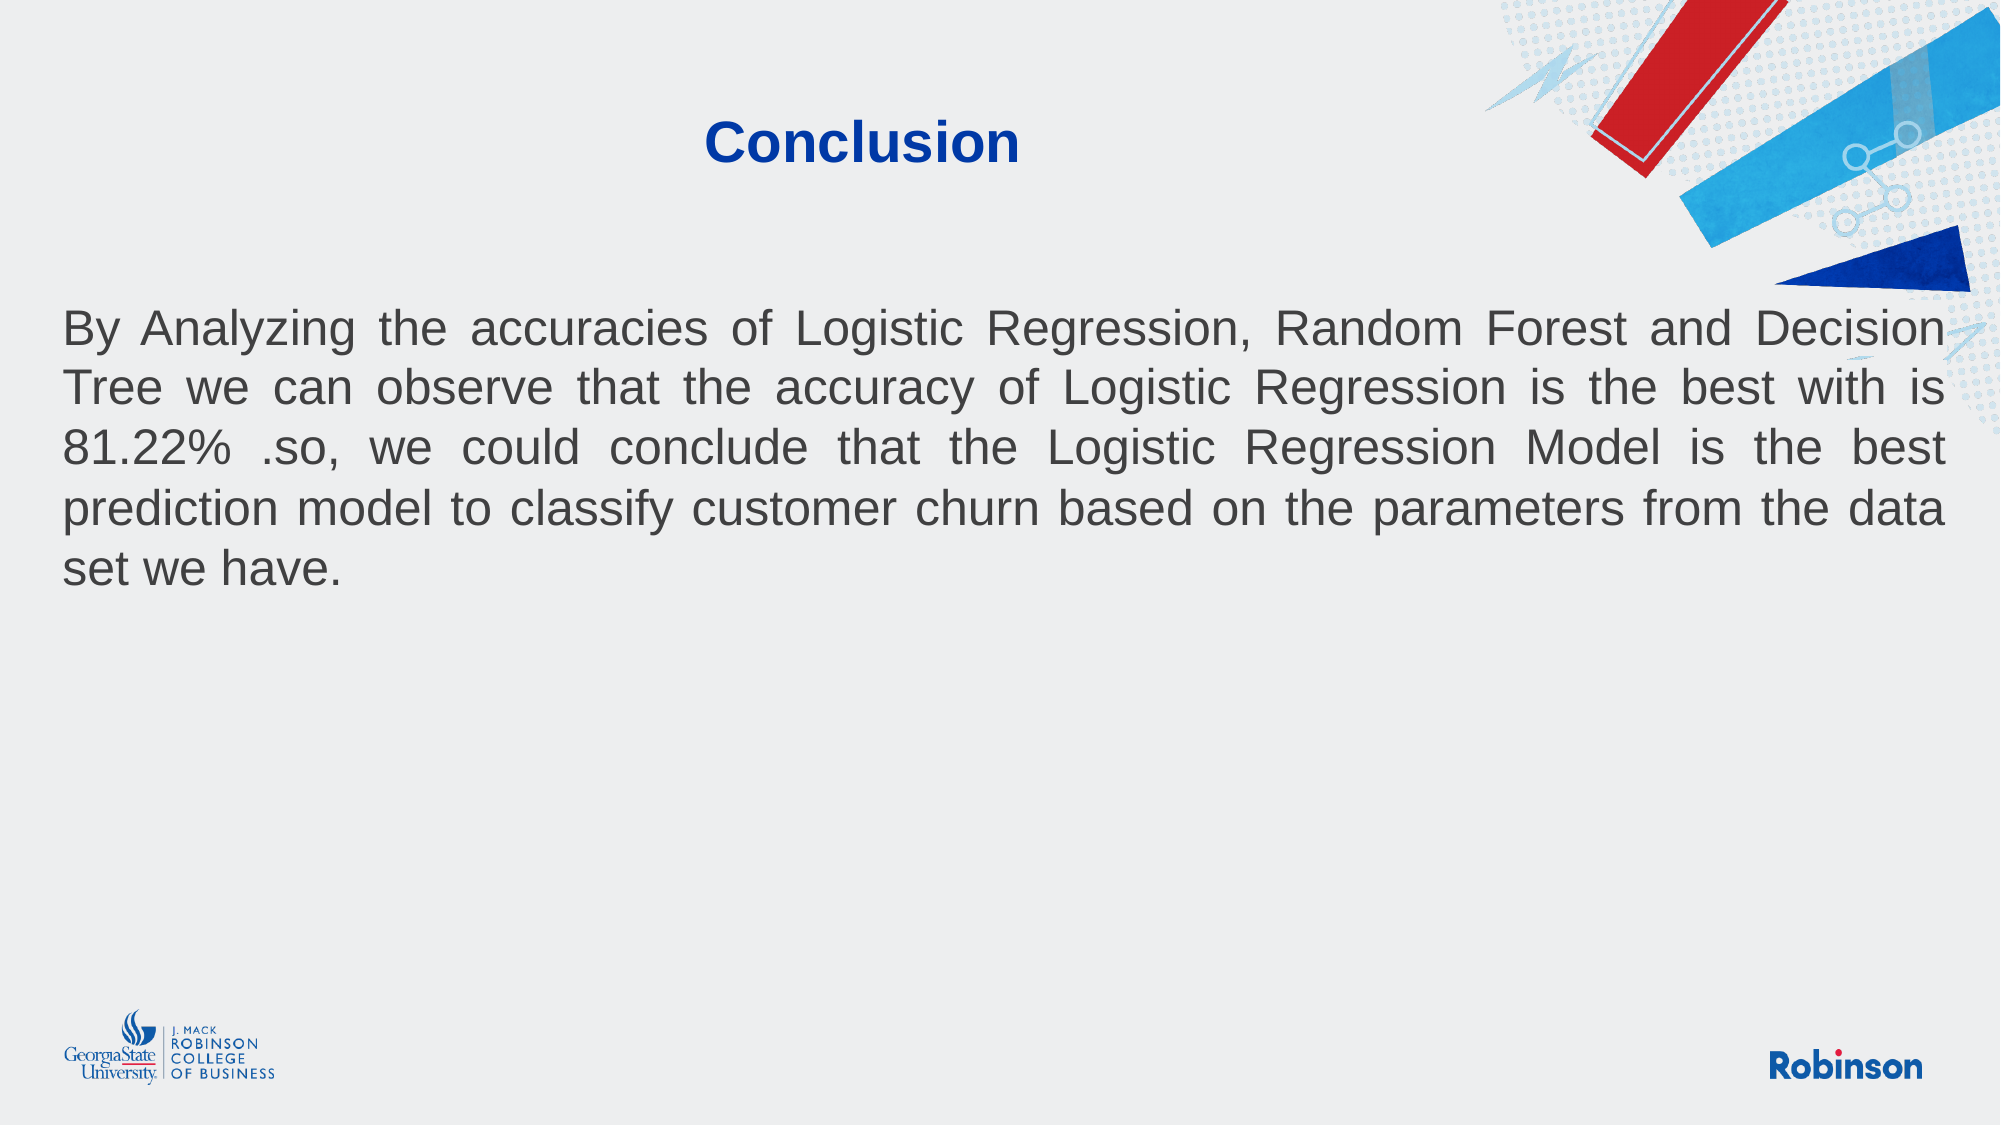

Conclusion
By Analyzing the accuracies of Logistic Regression, Random Forest and Decision Tree we can observe that the accuracy of Logistic Regression is the best with is 81.22% .so, we could conclude that the Logistic Regression Model is the best prediction model to classify customer churn based on the parameters from the data set we have.